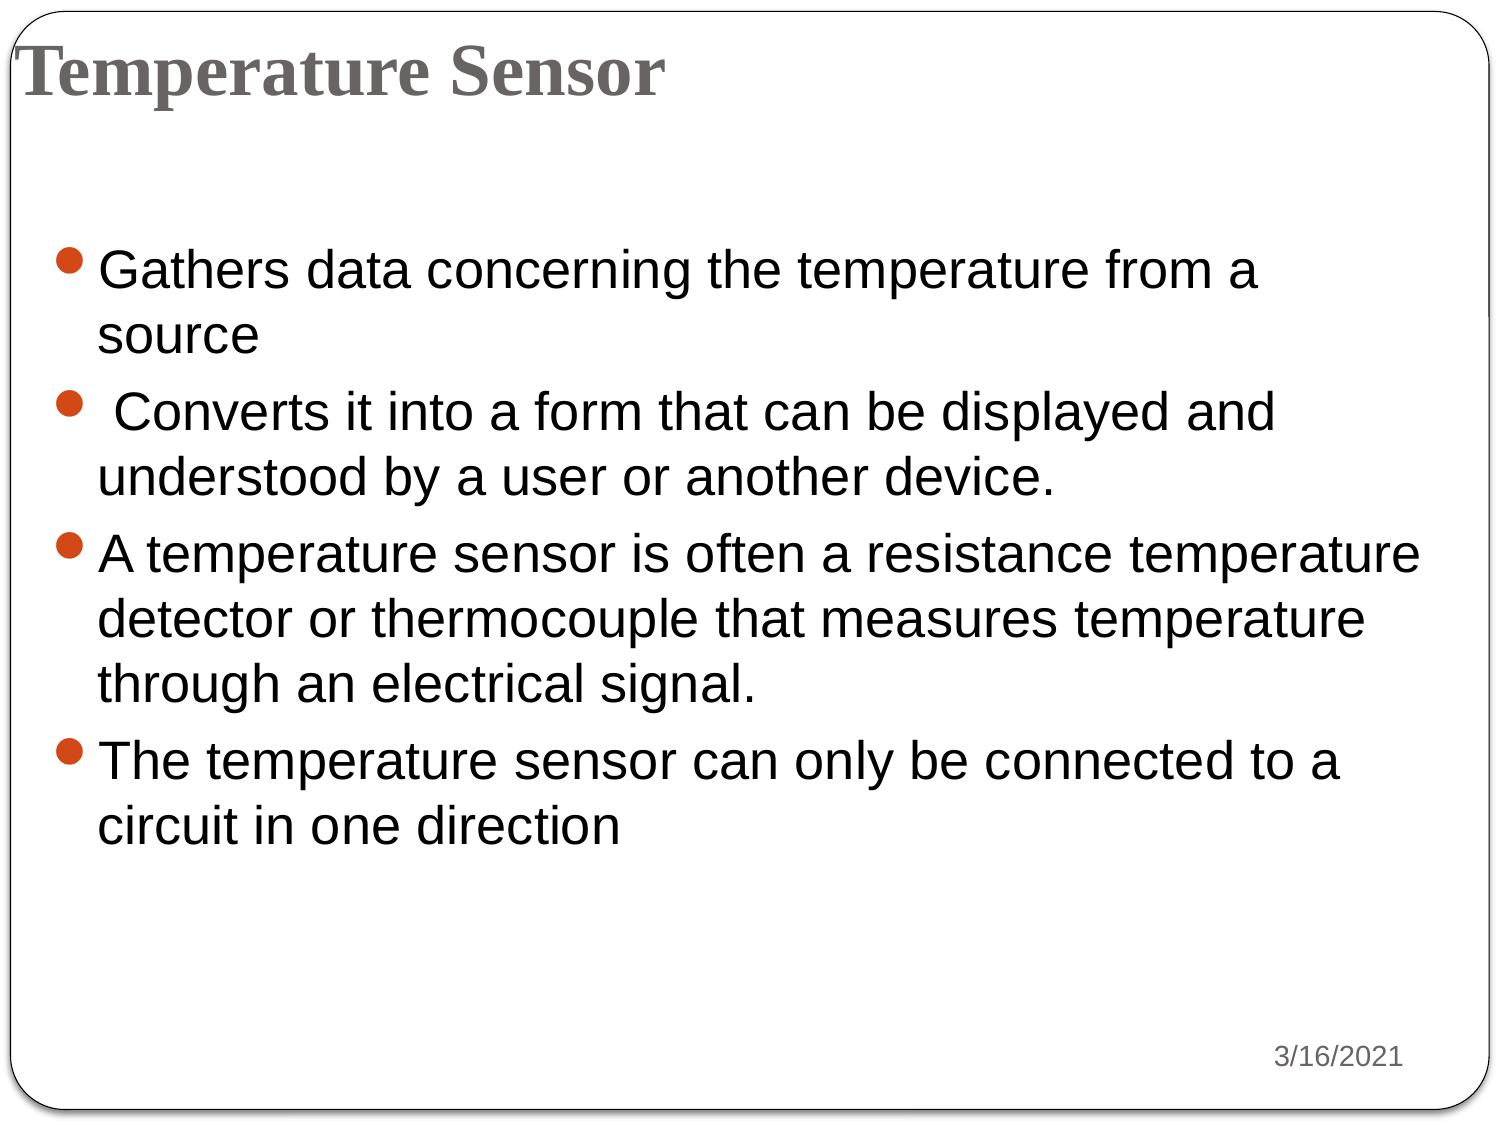

# Temperature Sensor

Gathers data concerning the temperature from a source
 Converts it into a form that can be displayed and understood by a user or another device.
A temperature sensor is often a resistance temperature detector or thermocouple that measures temperature through an electrical signal.
The temperature sensor can only be connected to a circuit in one direction

3/16/2021